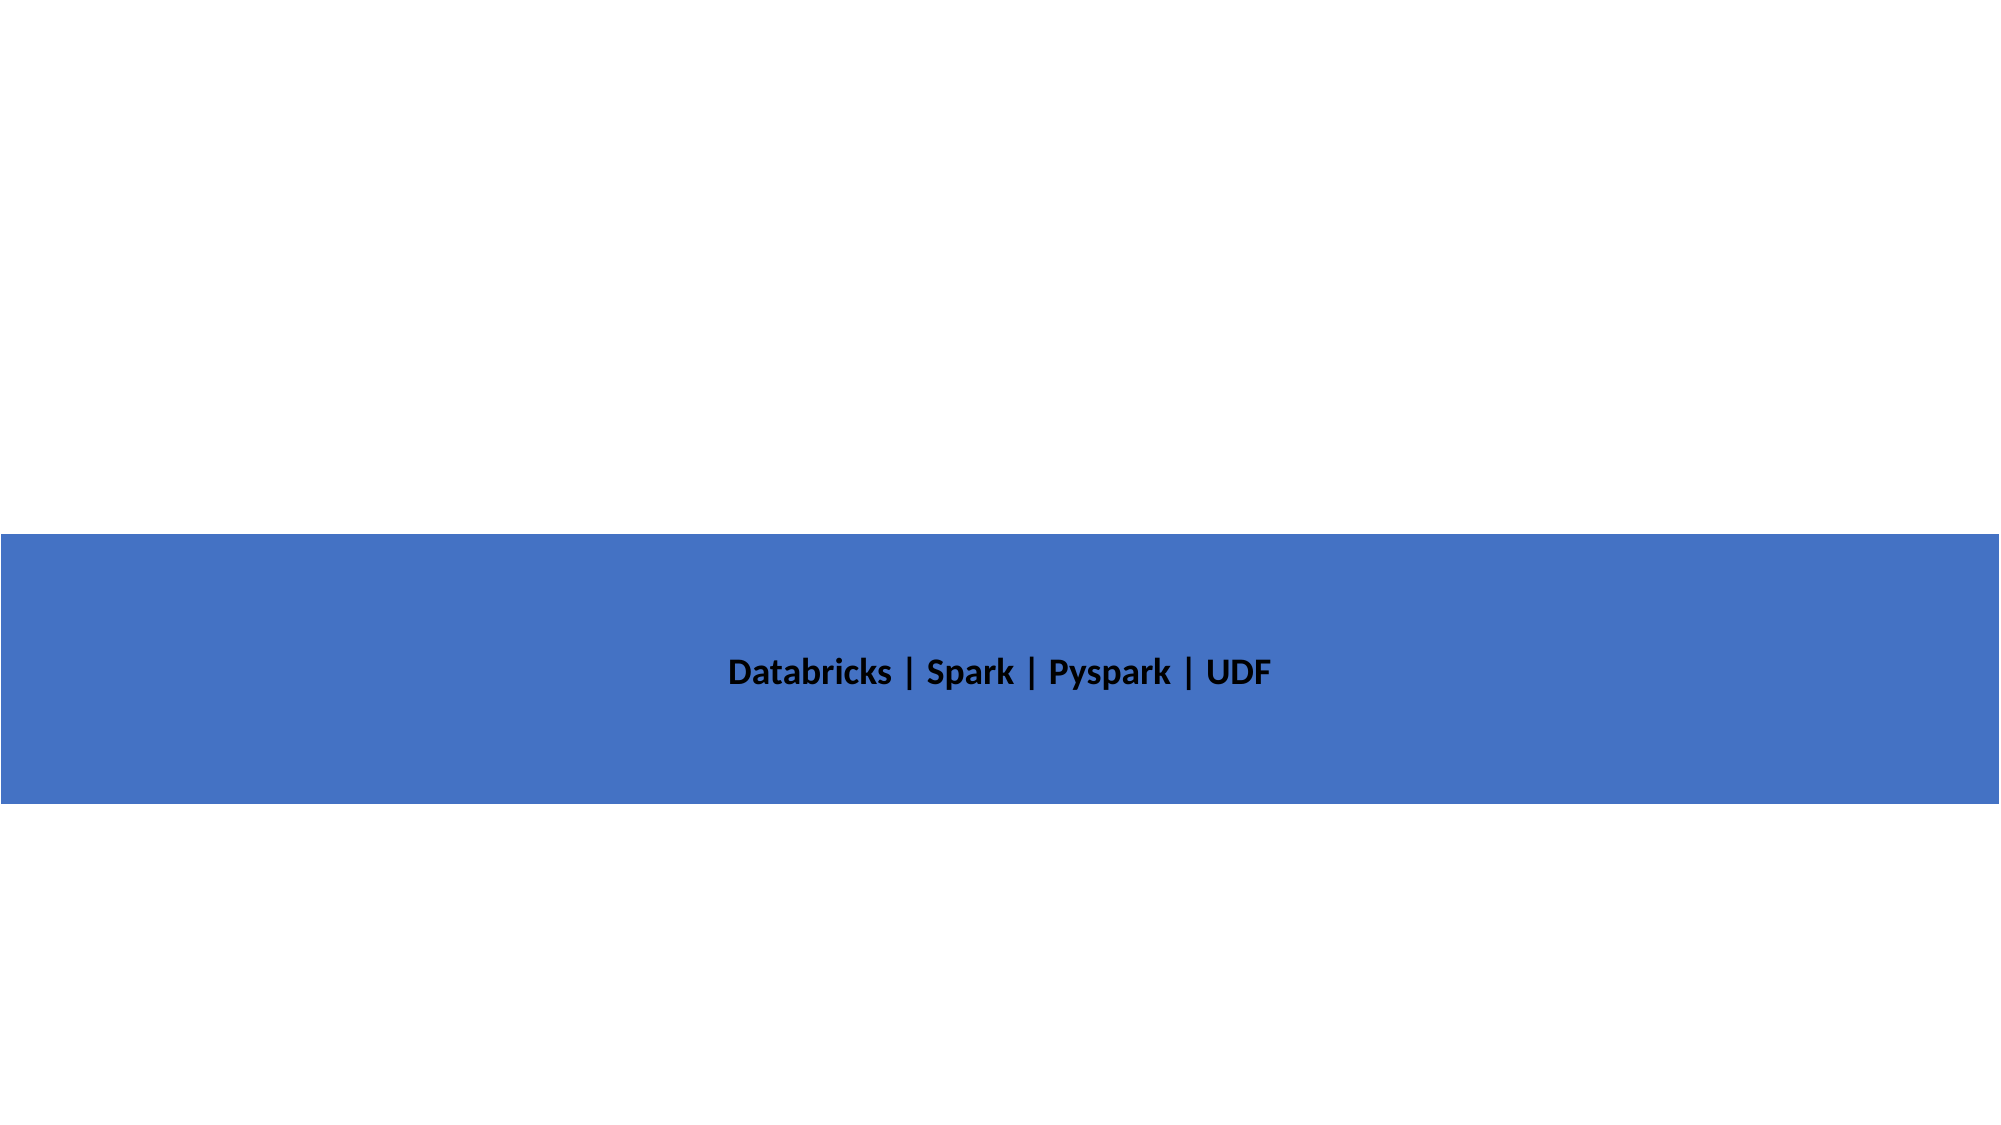

Databricks | Spark | Pyspark | UDF